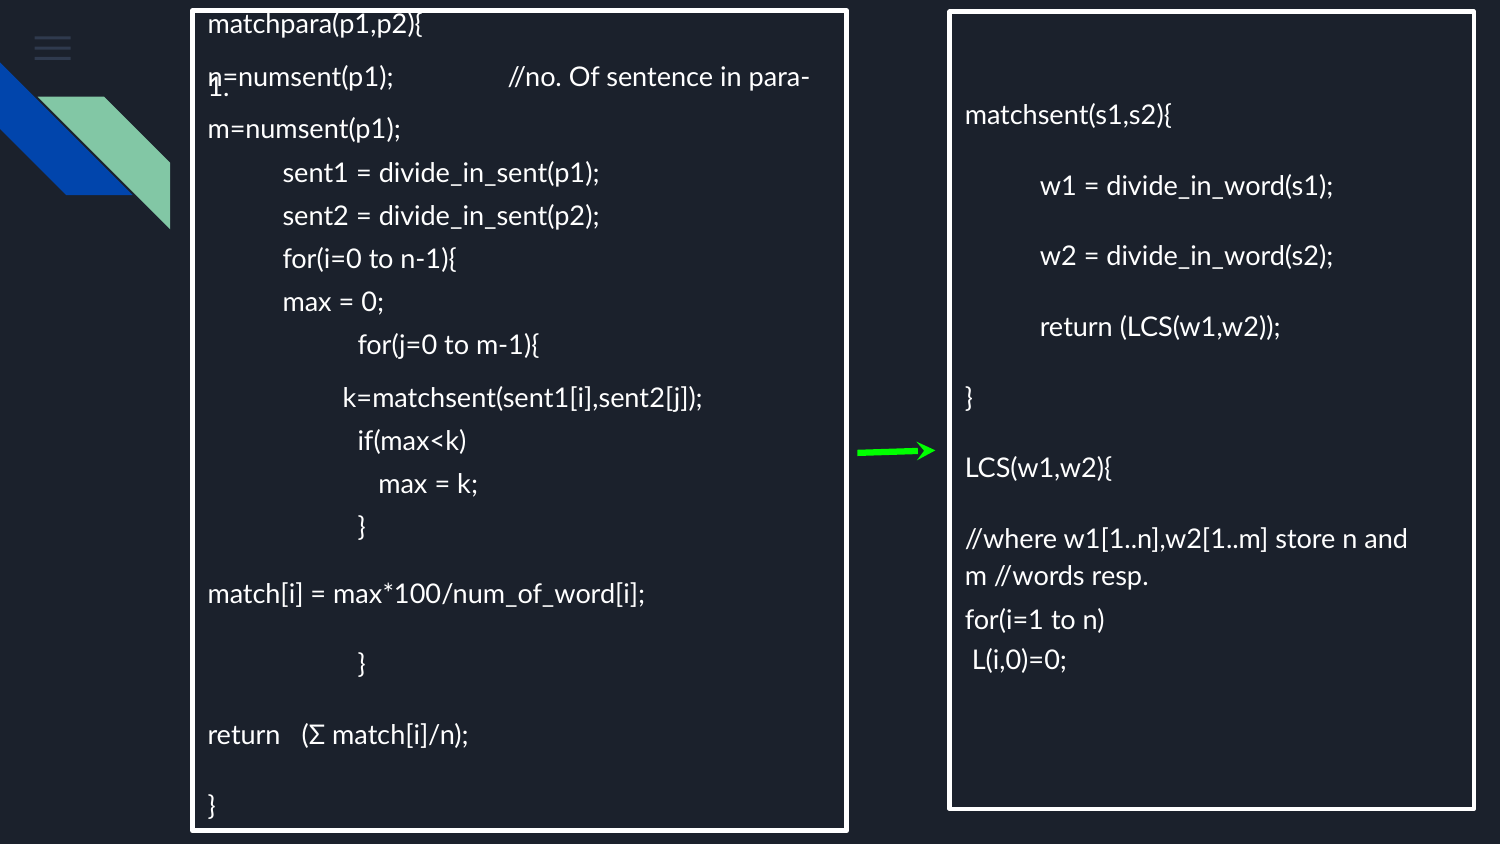

matchpara(p1,p2){
n=numsent(p1);	//no. Of sentence in para-1.
m=numsent(p1);
sent1 = divide_in_sent(p1);
sent2 = divide_in_sent(p2);
for(i=0 to n-1){
max = 0;
for(j=0 to m-1){
	  k=matchsent(sent1[i],sent2[j]);
if(max<k)
   max = k;
}
match[i] = max*100/num_of_word[i];
	}
return   (Σ match[i]/n);
}

matchsent(s1,s2){
w1 = divide_in_word(s1);
w2 = divide_in_word(s2);
return (LCS(w1,w2));
}
LCS(w1,w2){
//where w1[1..n],w2[1..m] store n and m //words resp.
for(i=1 to n)
 L(i,0)=0;